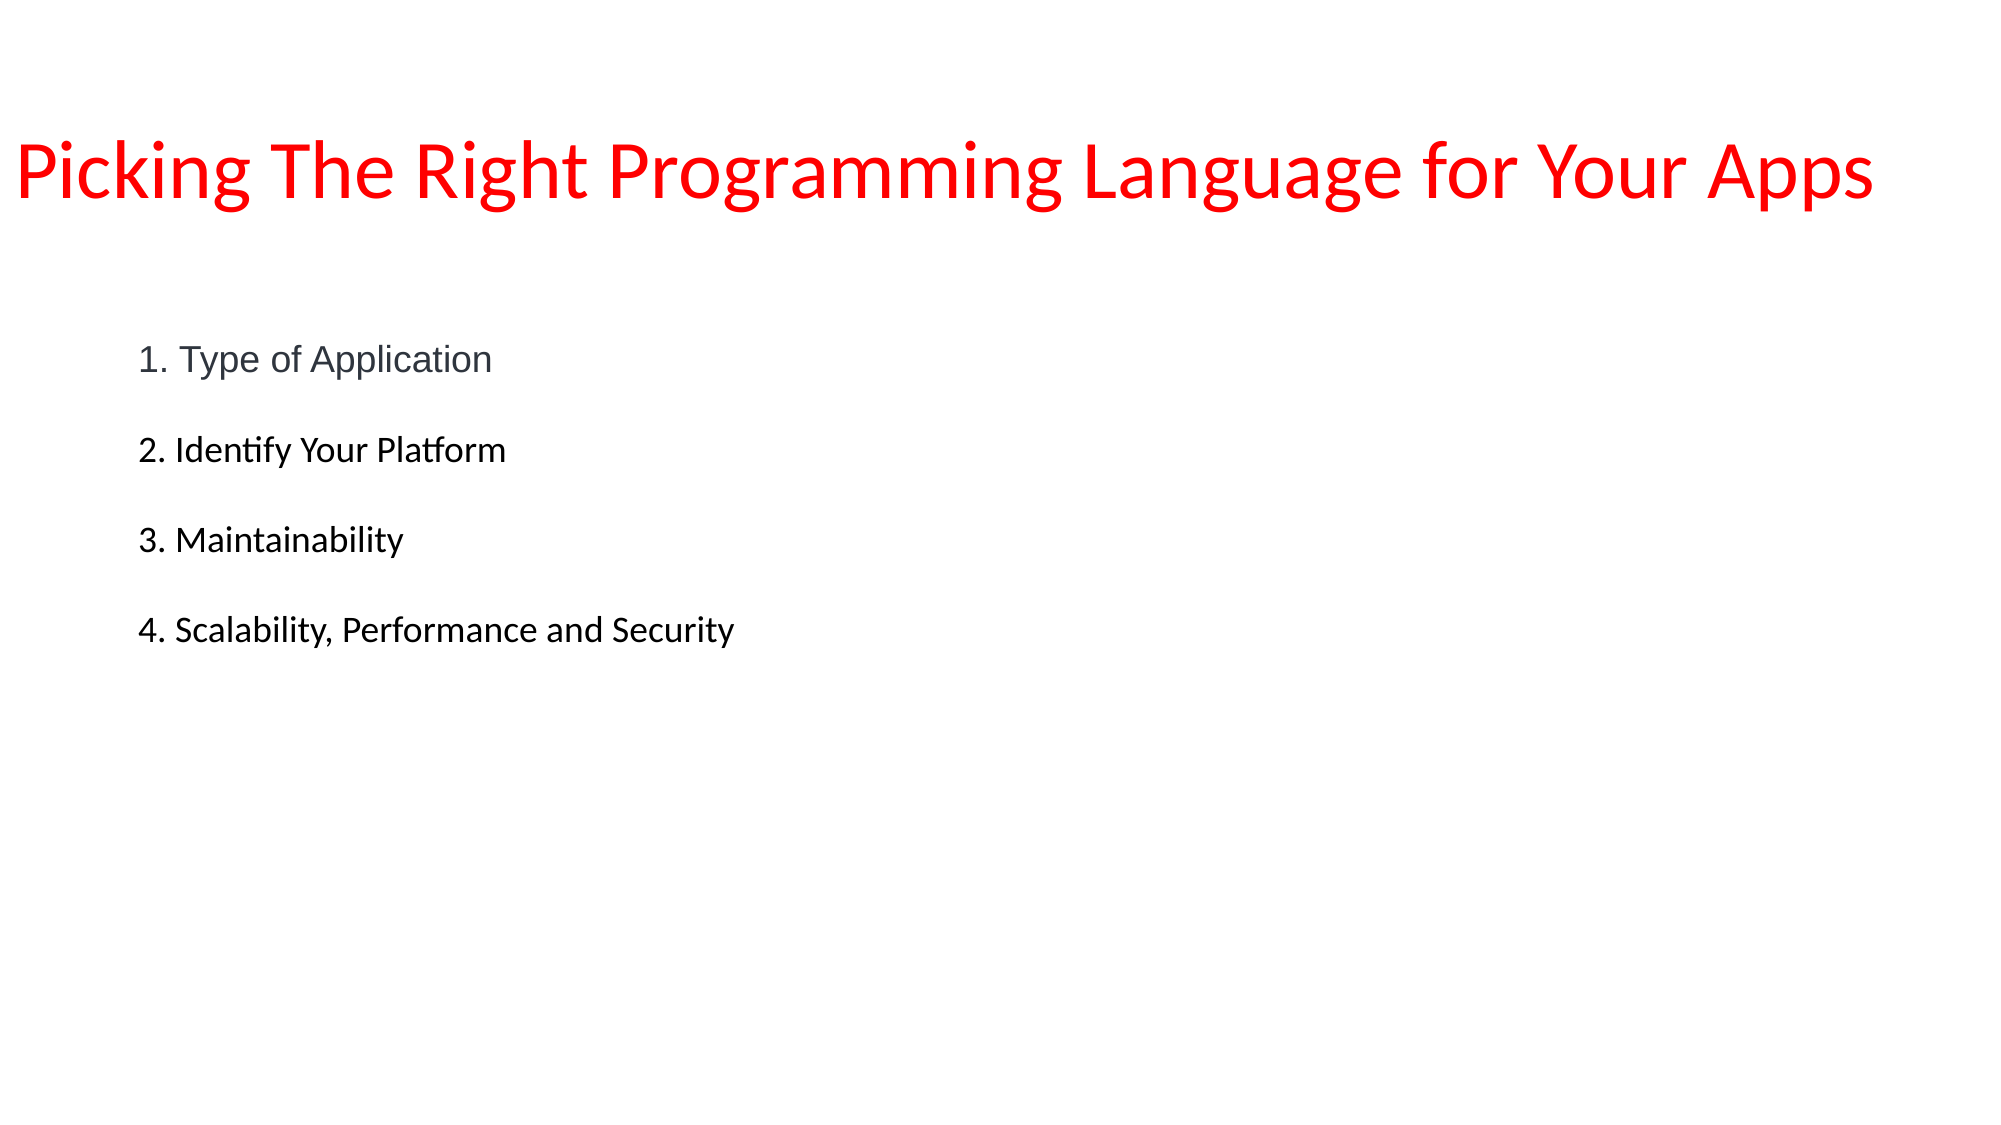

# Picking The Right Programming Language for Your Apps
1. Type of Application
2. Identify Your Platform
3. Maintainability
4. Scalability, Performance and Security